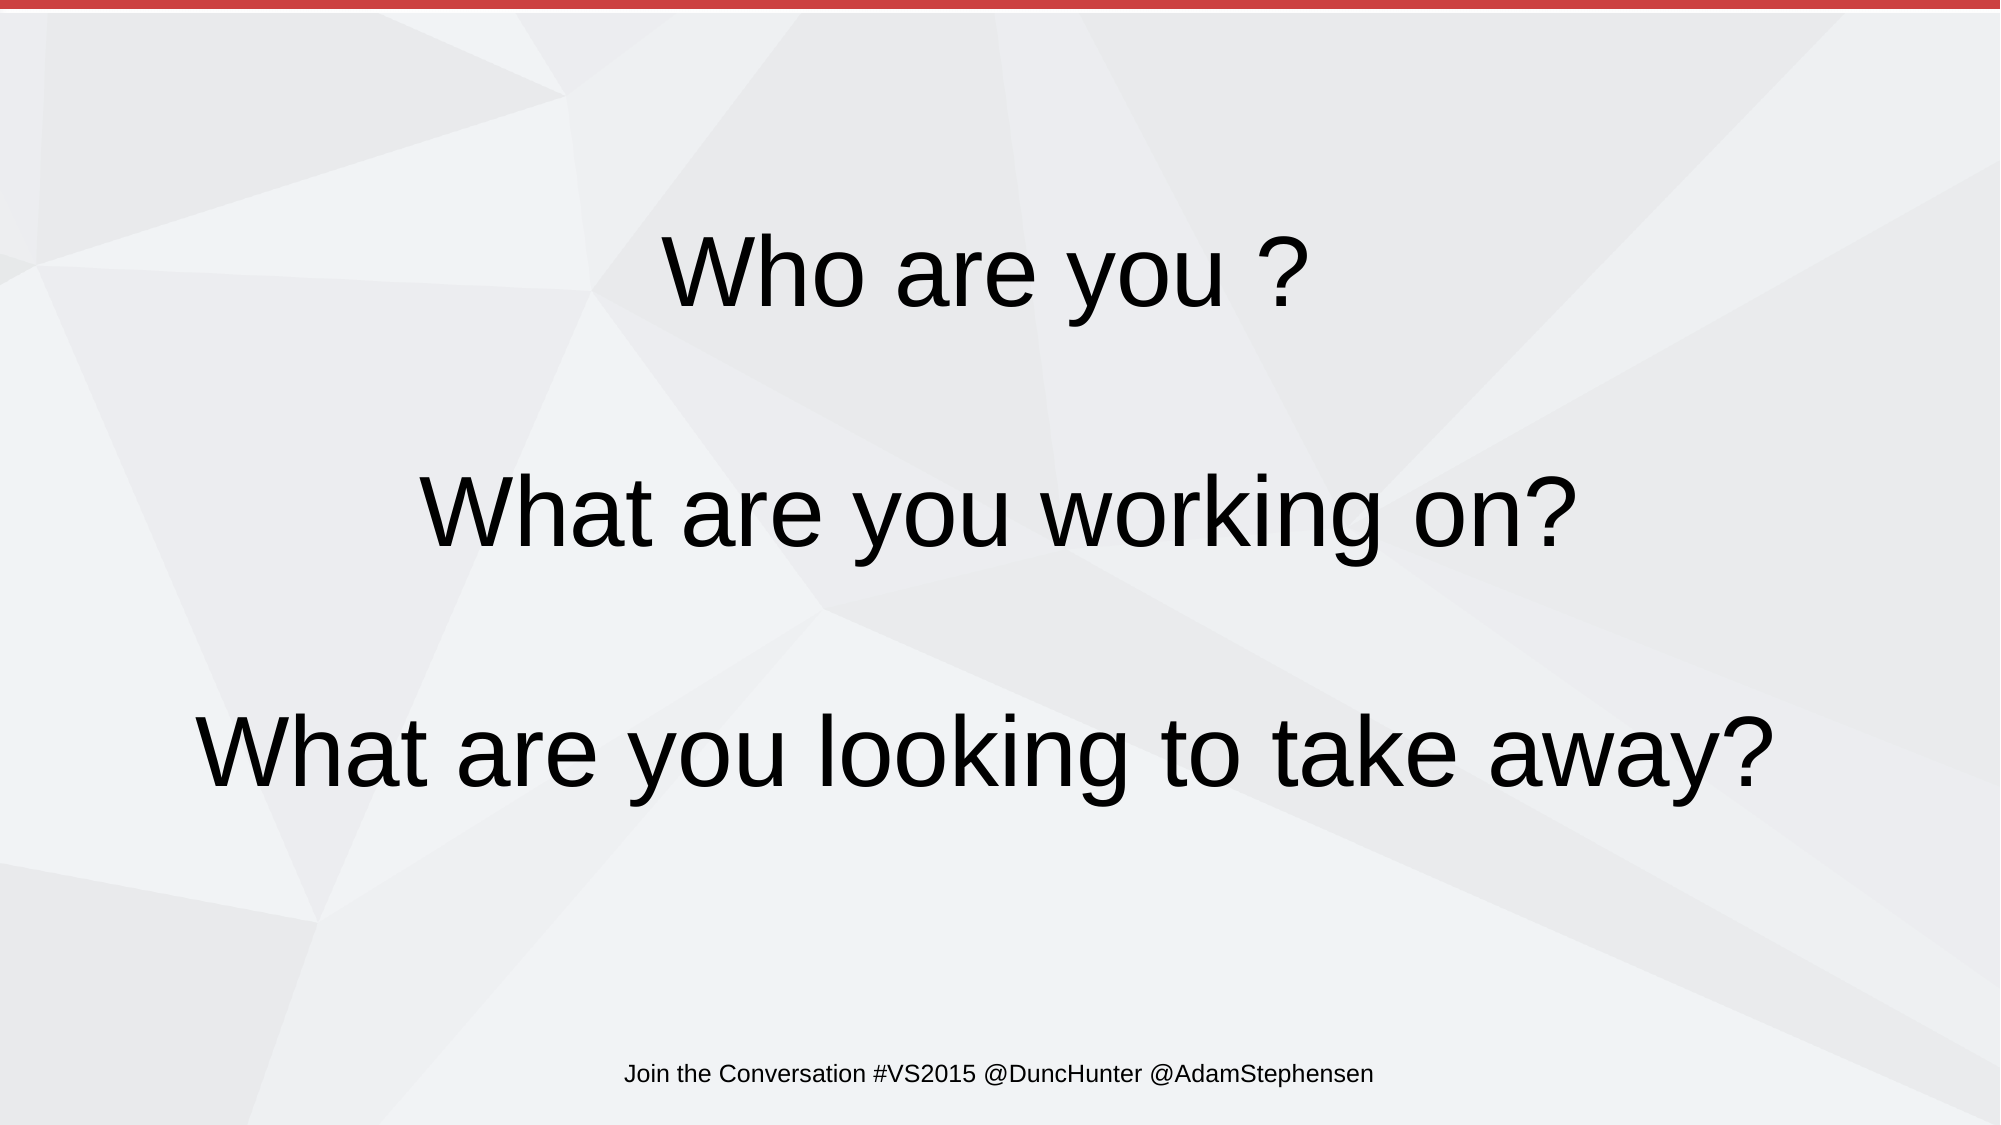

# Who are you ? What are you working on? What are you looking to take away?
Join the Conversation #VS2015 @DuncHunter @AdamStephensen